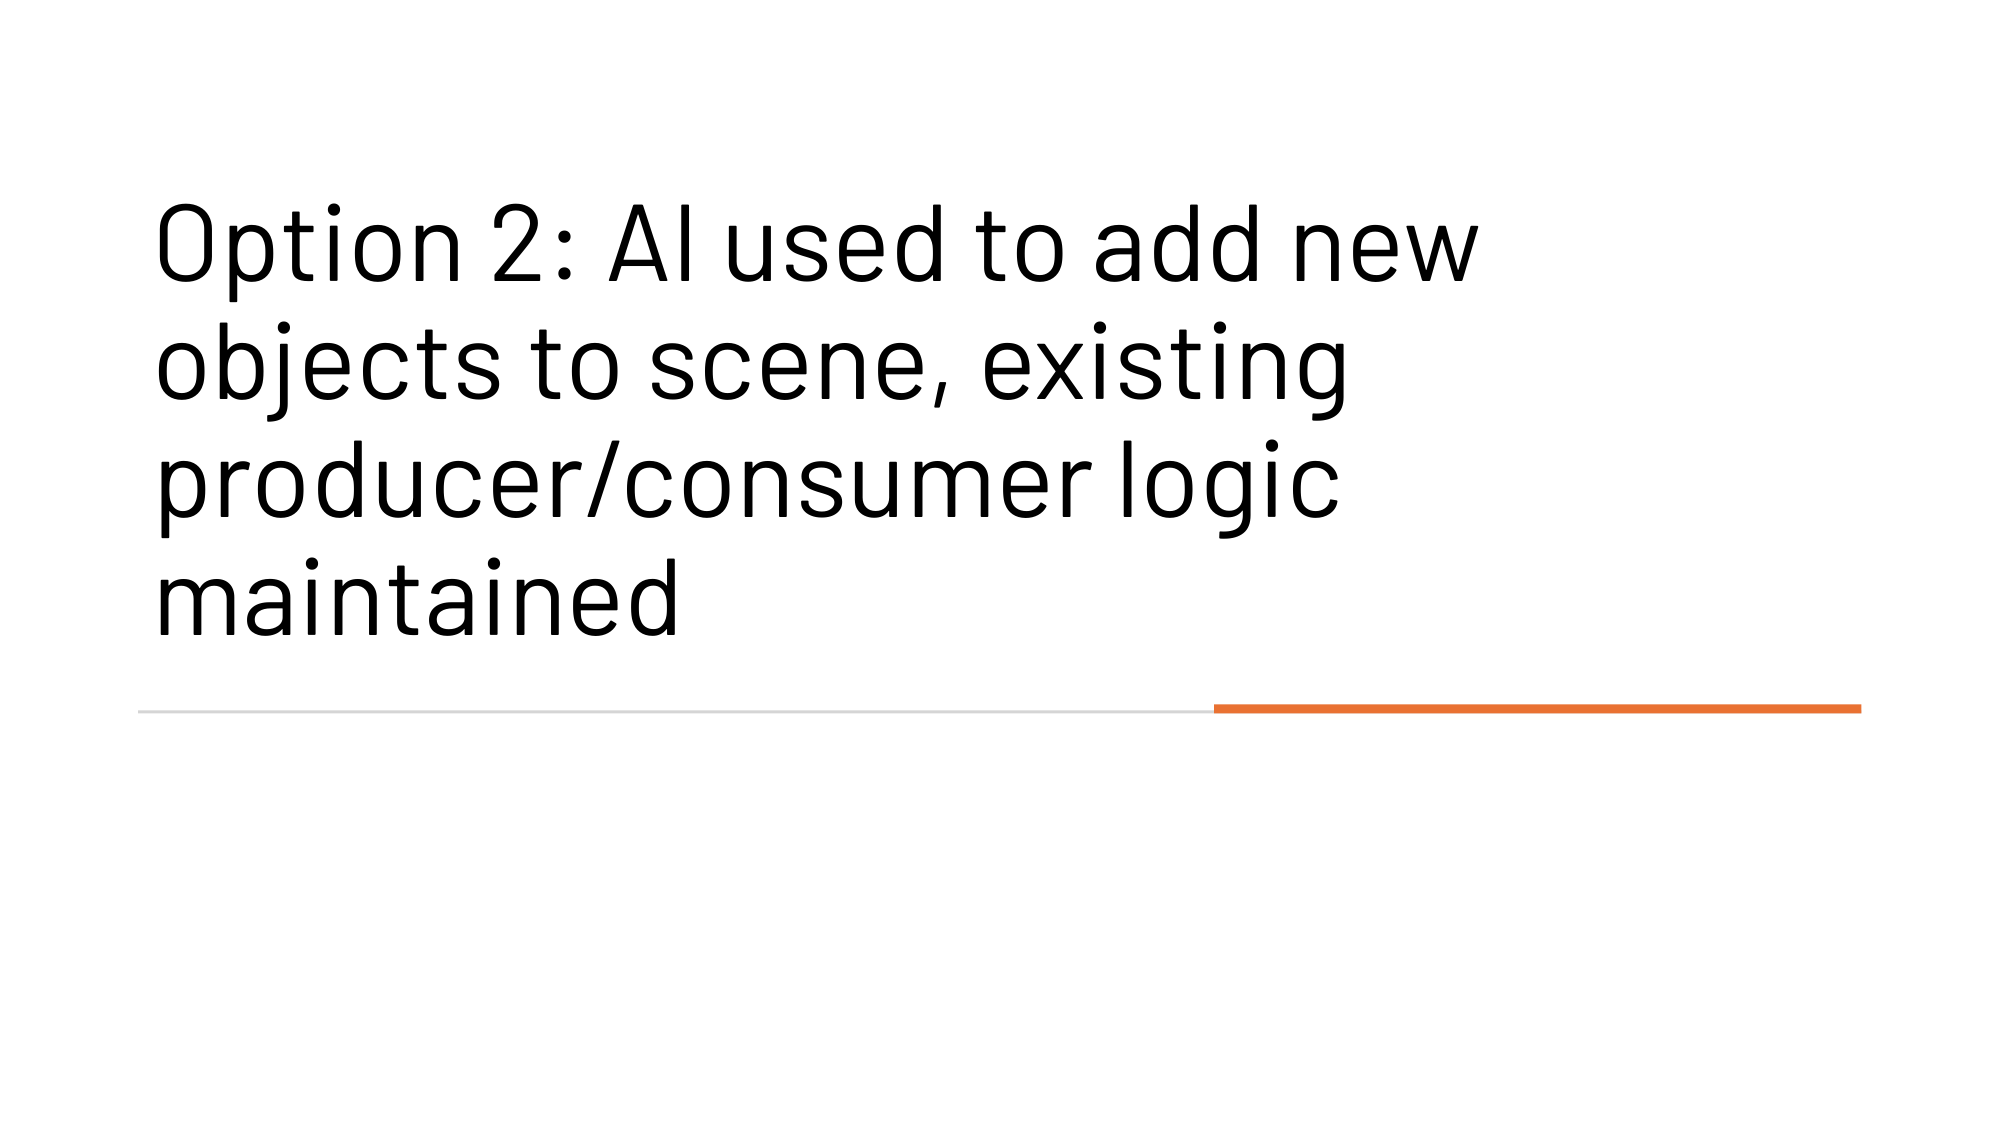

# Option 2: AI used to add new objects to scene, existing producer/consumer logic maintained